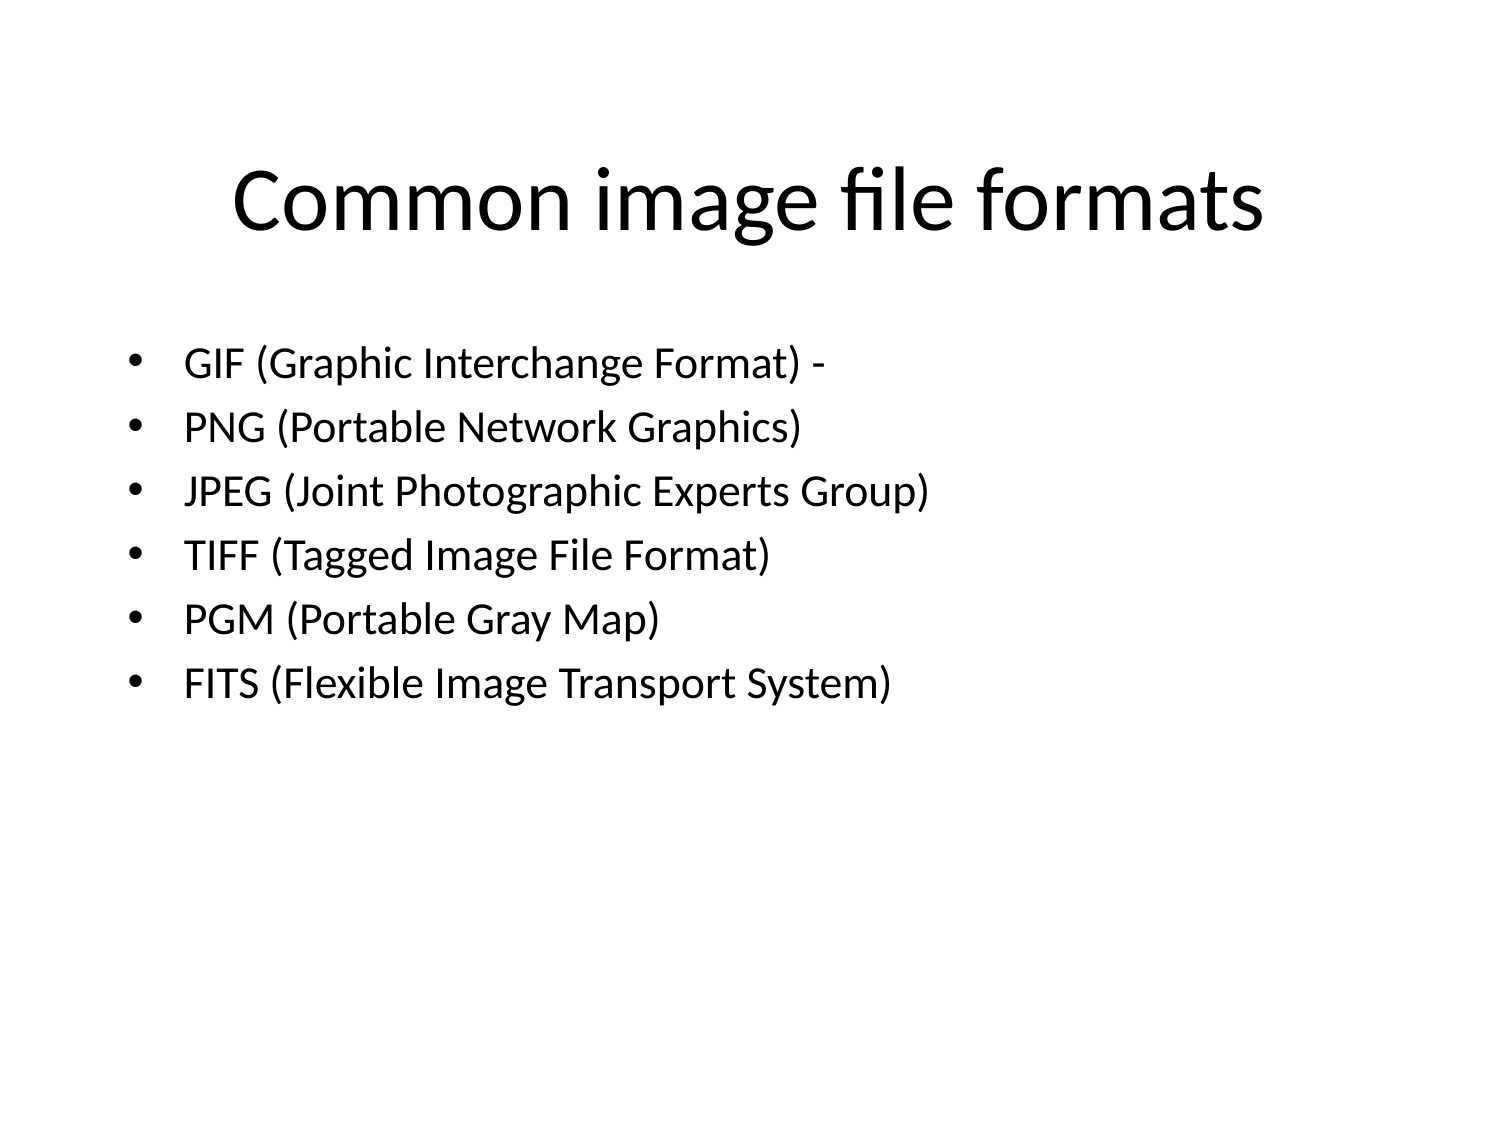

# Common image file formats
GIF (Graphic Interchange Format) -
PNG (Portable Network Graphics)
JPEG (Joint Photographic Experts Group)
TIFF (Tagged Image File Format)
PGM (Portable Gray Map)
FITS (Flexible Image Transport System)